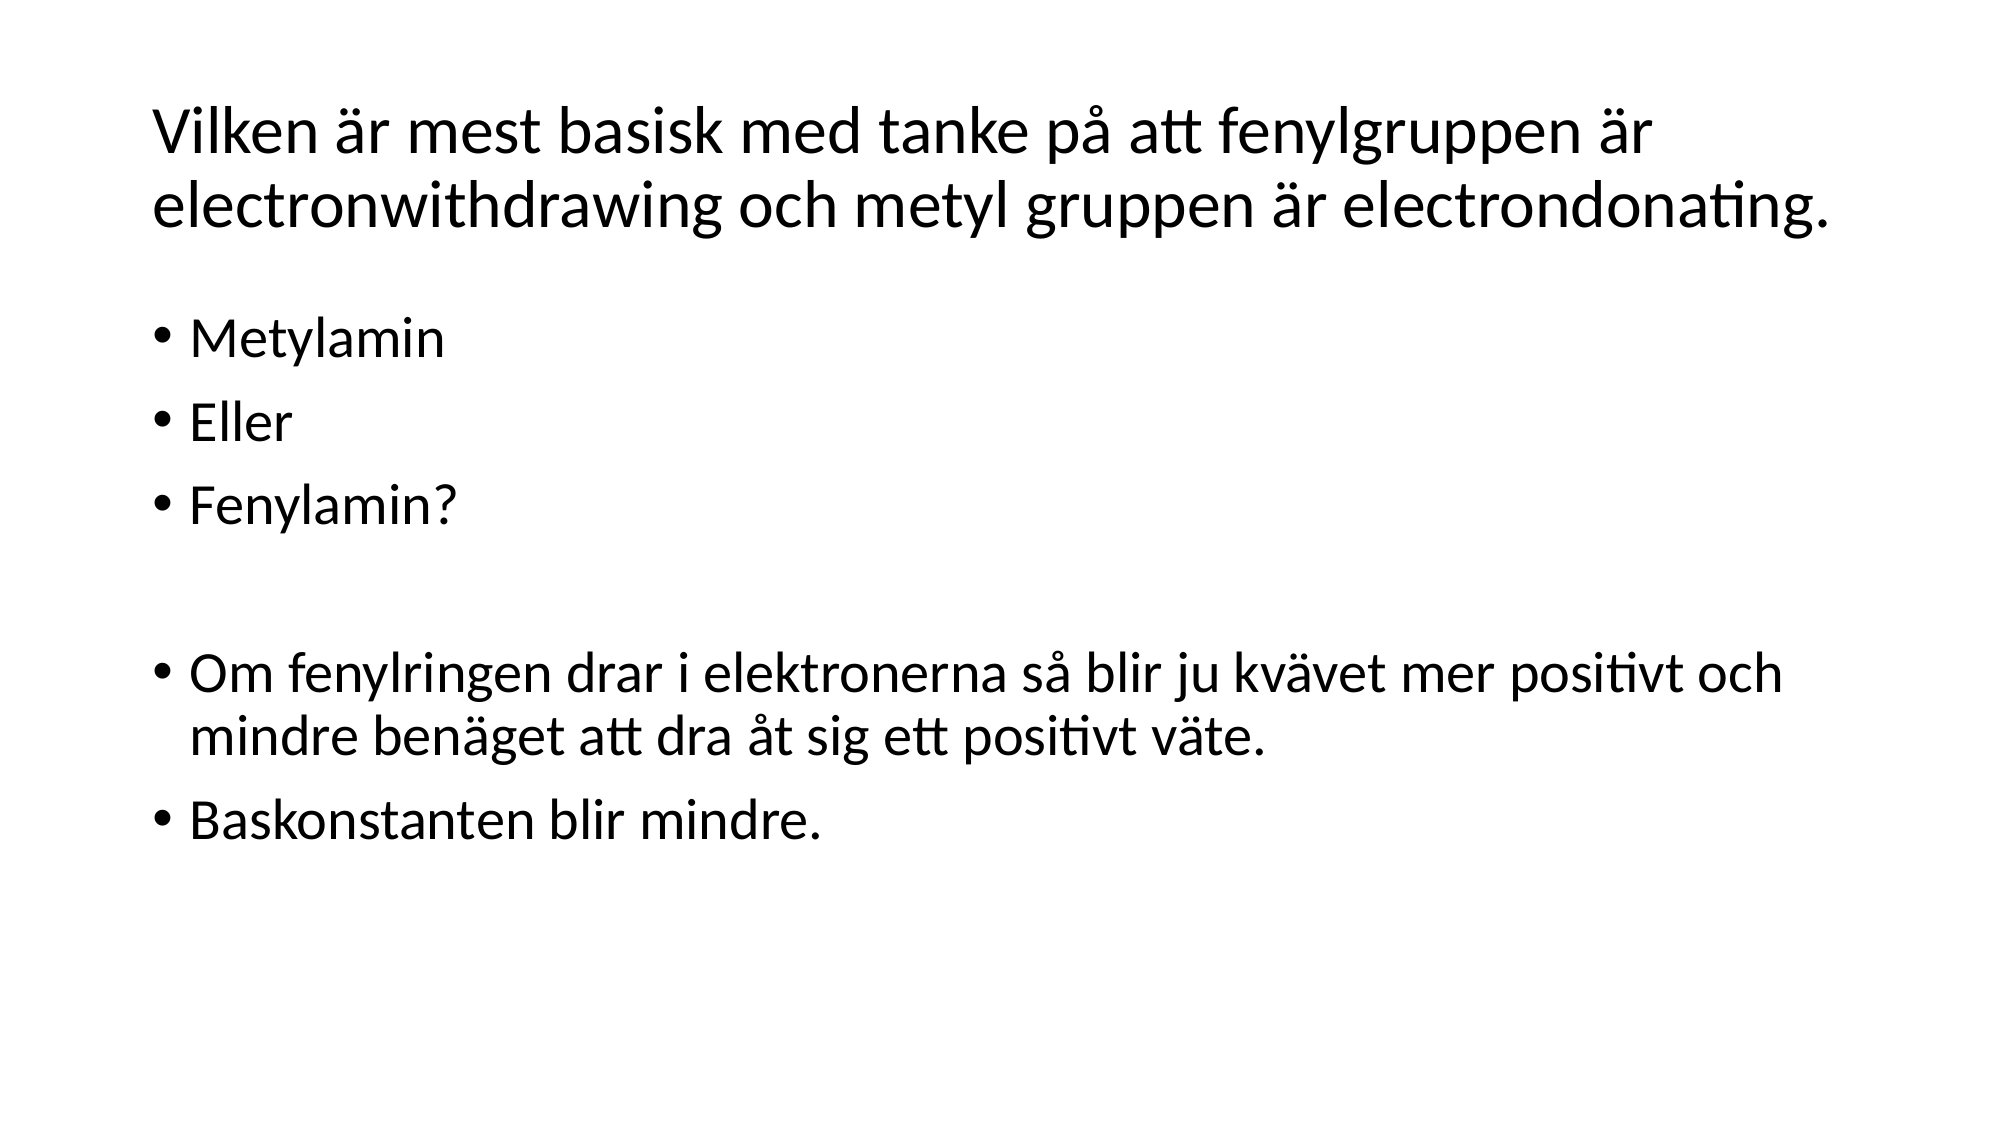

# Vilken är mest basisk med tanke på att fenylgruppen är electronwithdrawing och metyl gruppen är electrondonating.
Metylamin
Eller
Fenylamin?

Om fenylringen drar i elektronerna så blir ju kvävet mer positivt och mindre benäget att dra åt sig ett positivt väte.
Baskonstanten blir mindre.